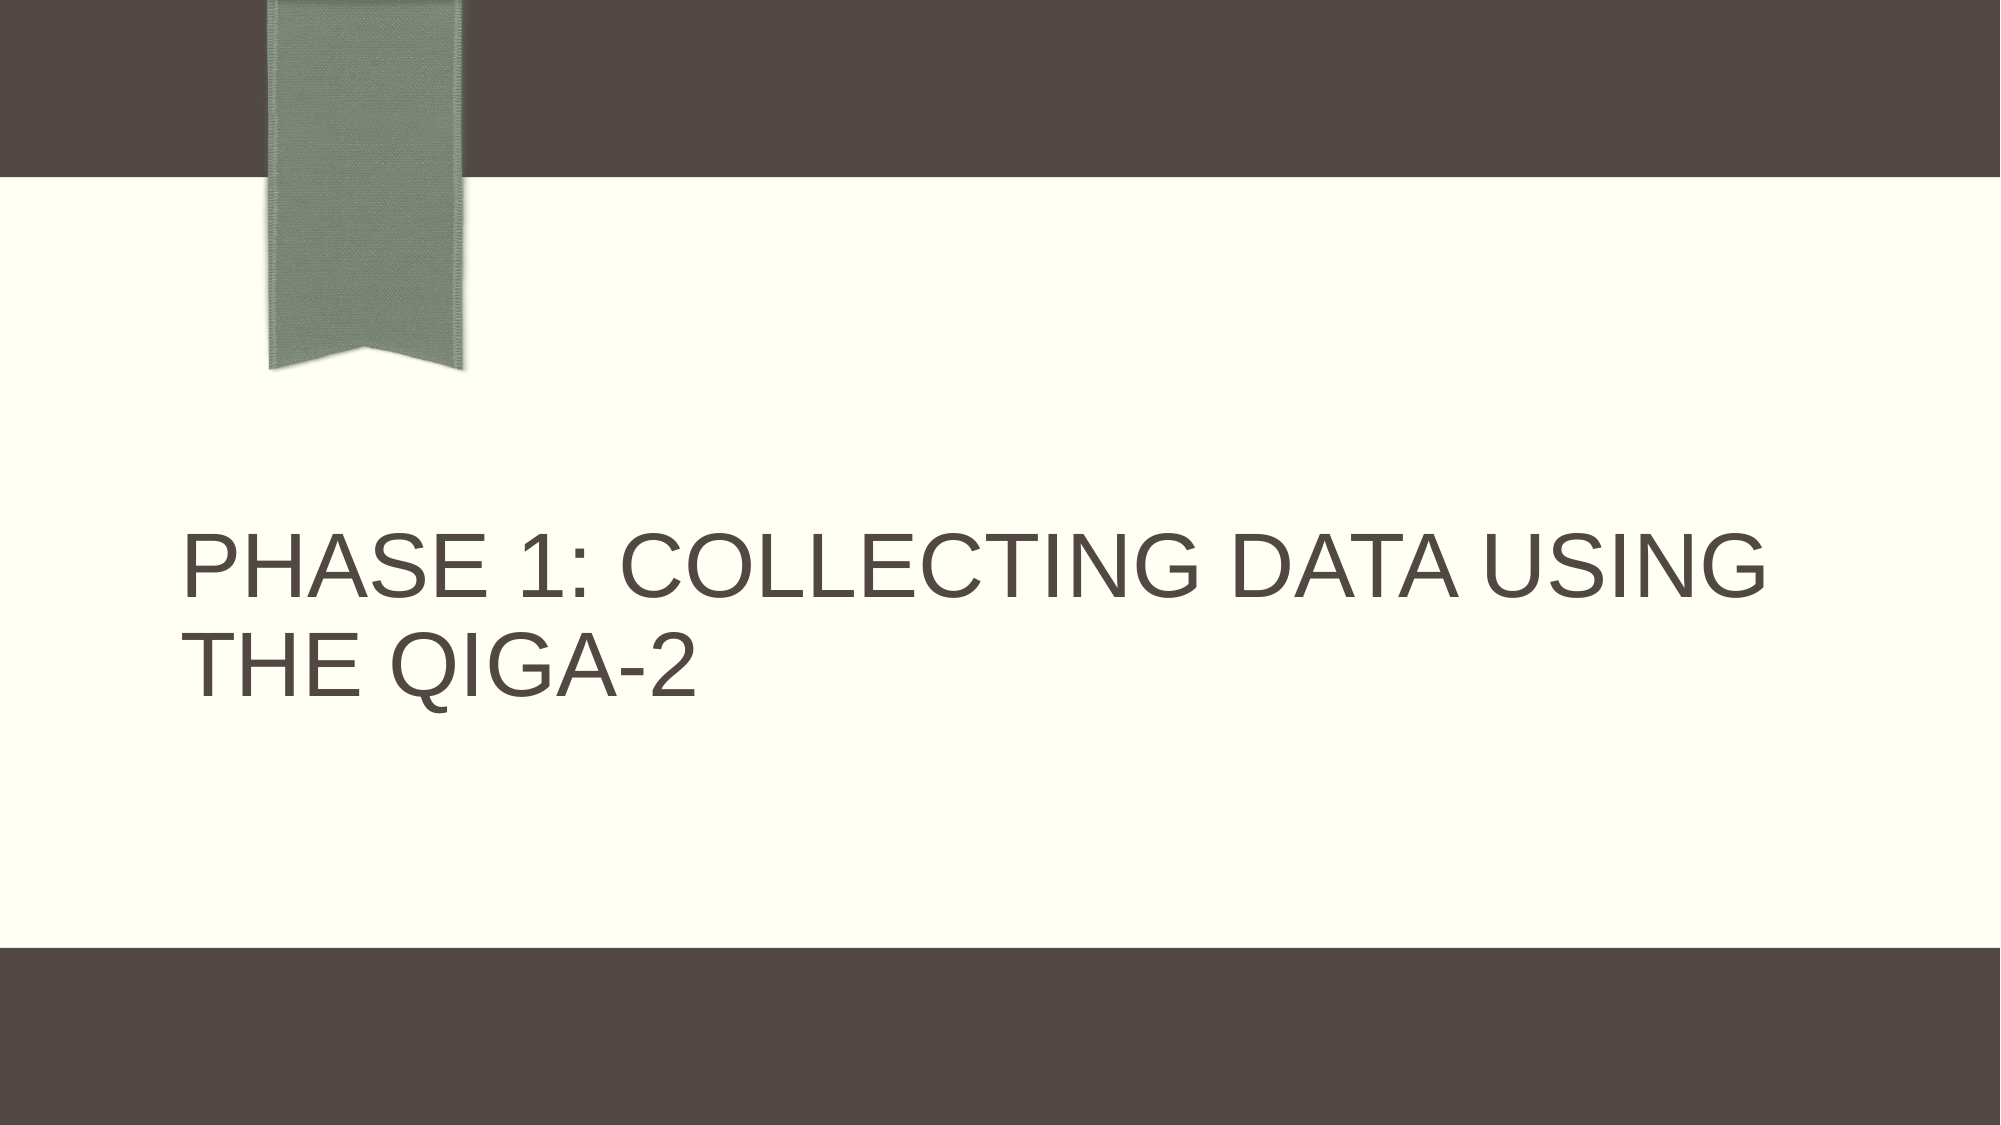

# PHASE 1: Collecting Data Using the QIGA-2